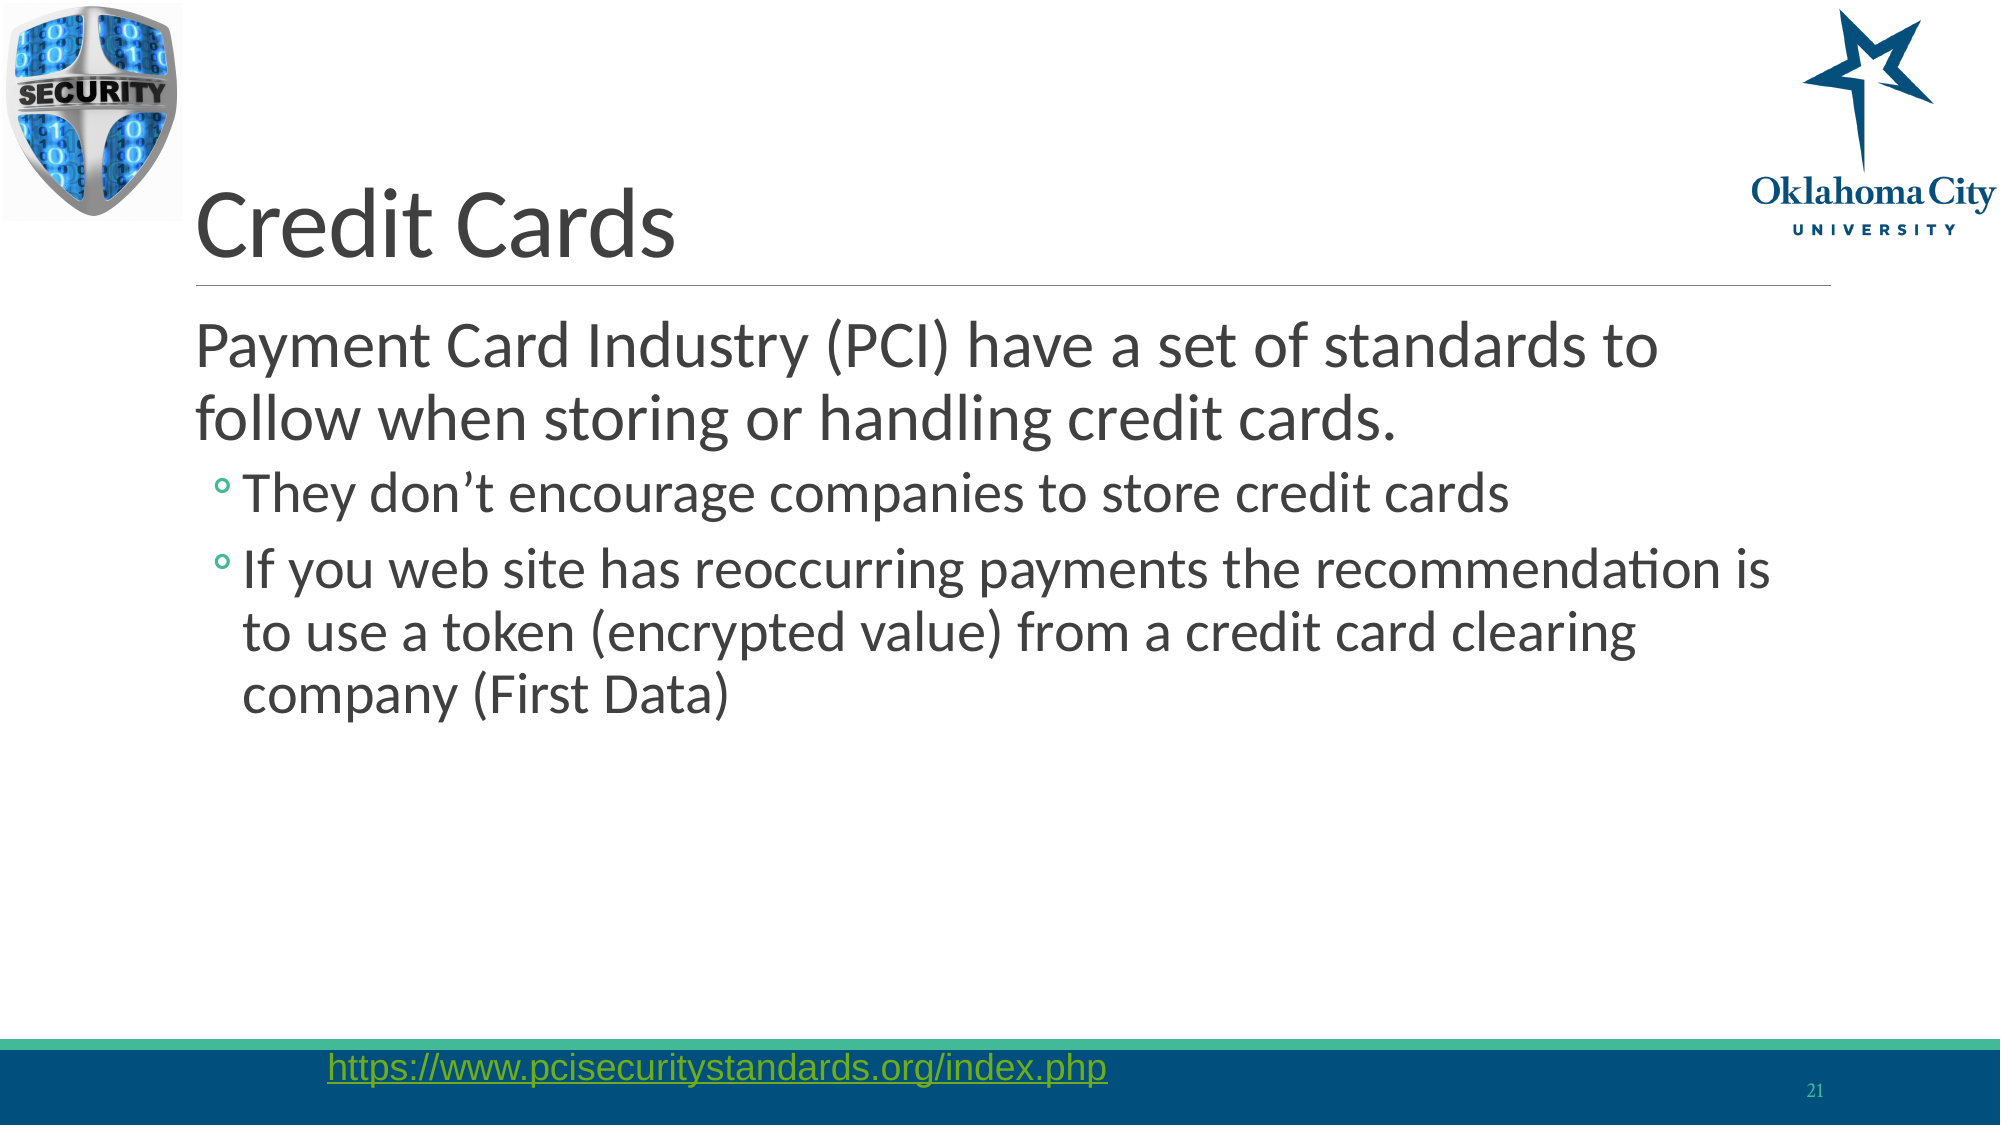

# Credit Cards
Payment Card Industry (PCI) have a set of standards to follow when storing or handling credit cards.
They don’t encourage companies to store credit cards
If you web site has reoccurring payments the recommendation is to use a token (encrypted value) from a credit card clearing company (First Data)
https://www.pcisecuritystandards.org/index.php
21